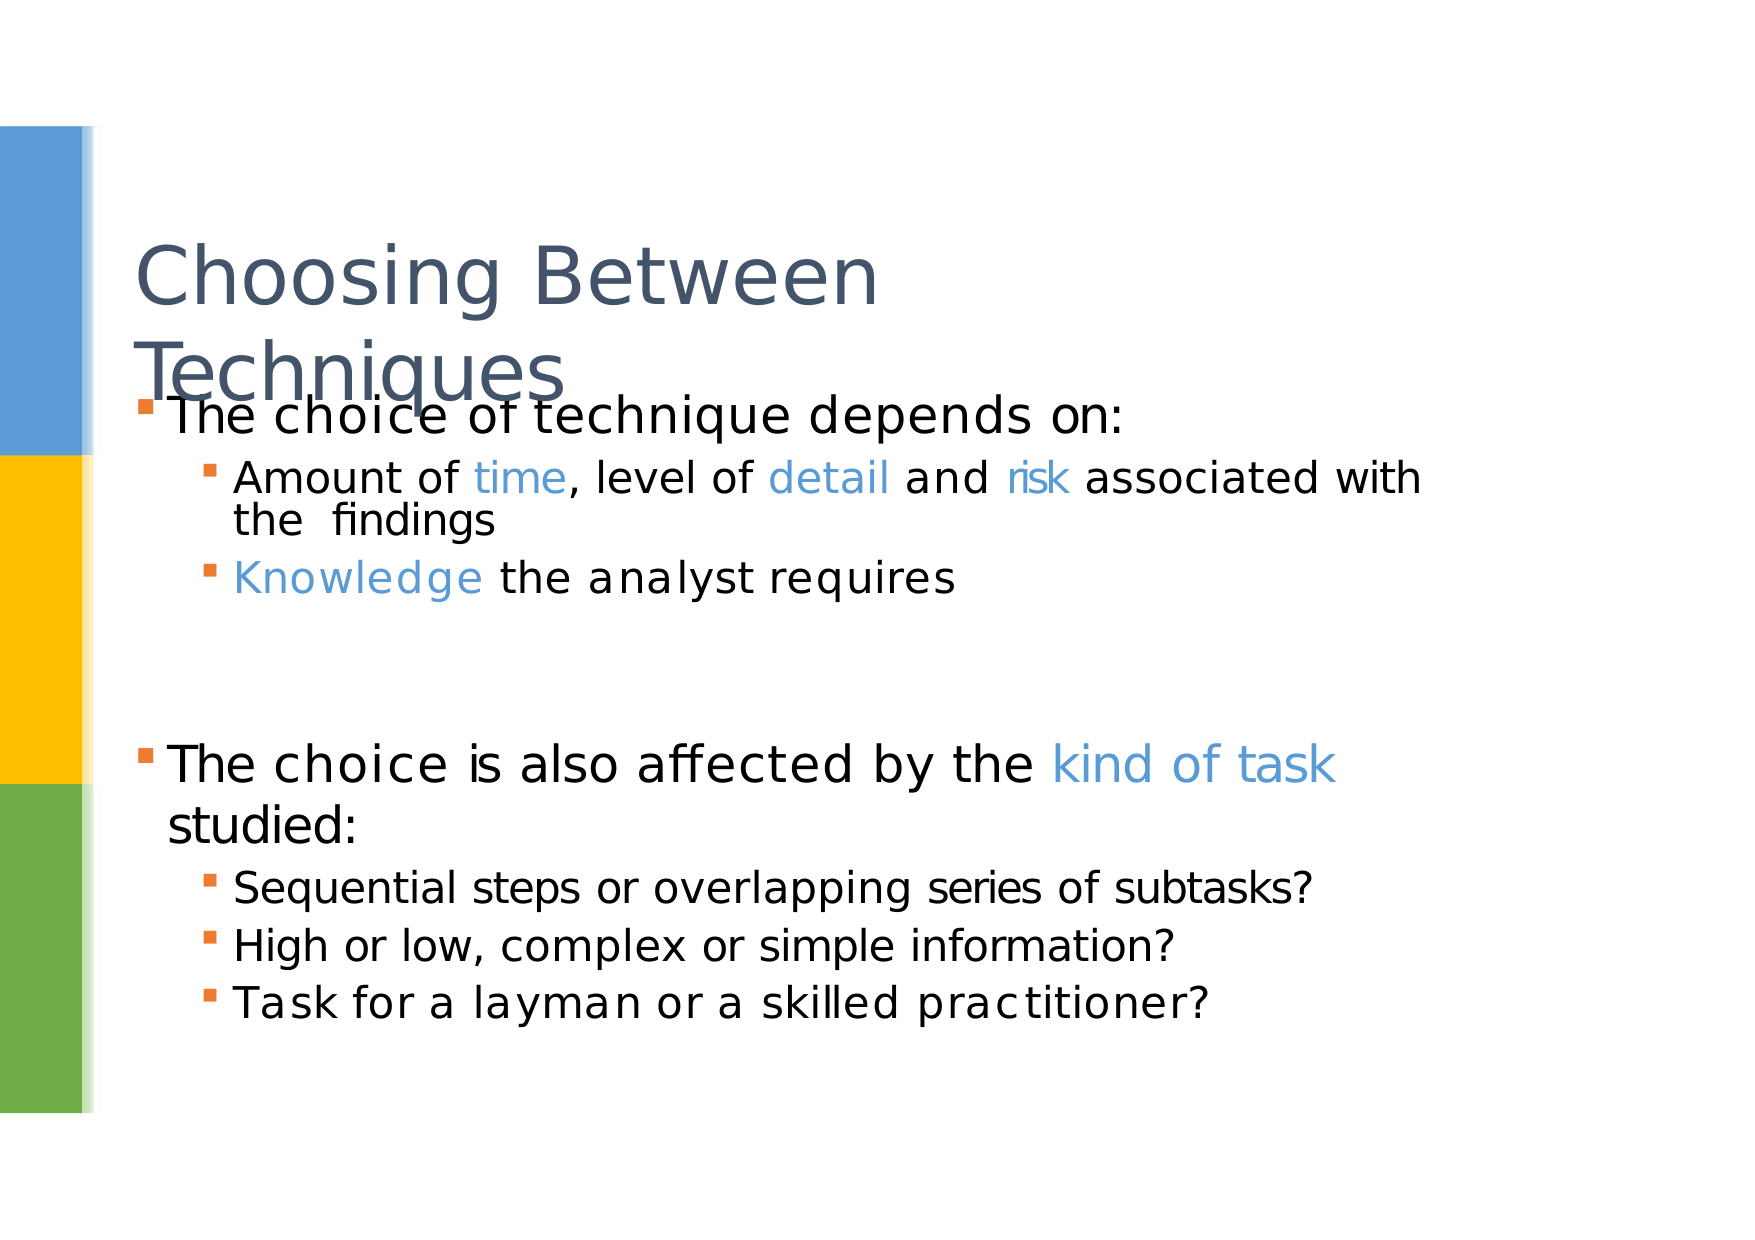

# Choosing Between Techniques
The choice of technique depends on:
Amount of time, level of detail and risk associated with the  findings
Knowledge the analyst requires

The choice is also affected by the kind of task studied:
Sequential steps or overlapping series of subtasks?
High or low, complex or simple information?
Task for a layman or a skilled practitioner?